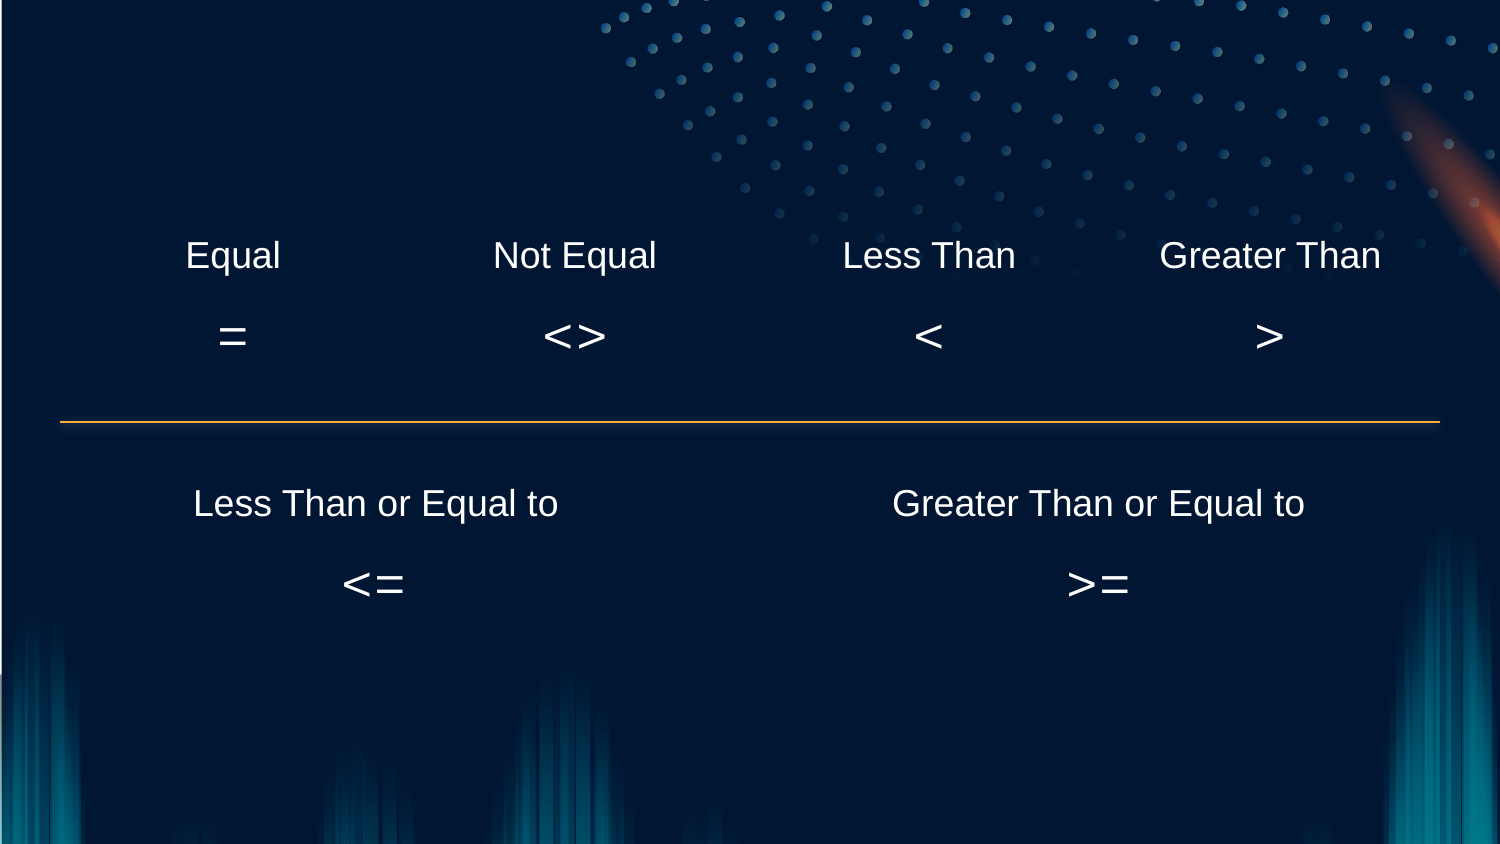

Greater Than
Equal
# Not Equal
Less Than
>
=
<>
<
Less Than or Equal to
Greater Than or Equal to
<=
>=